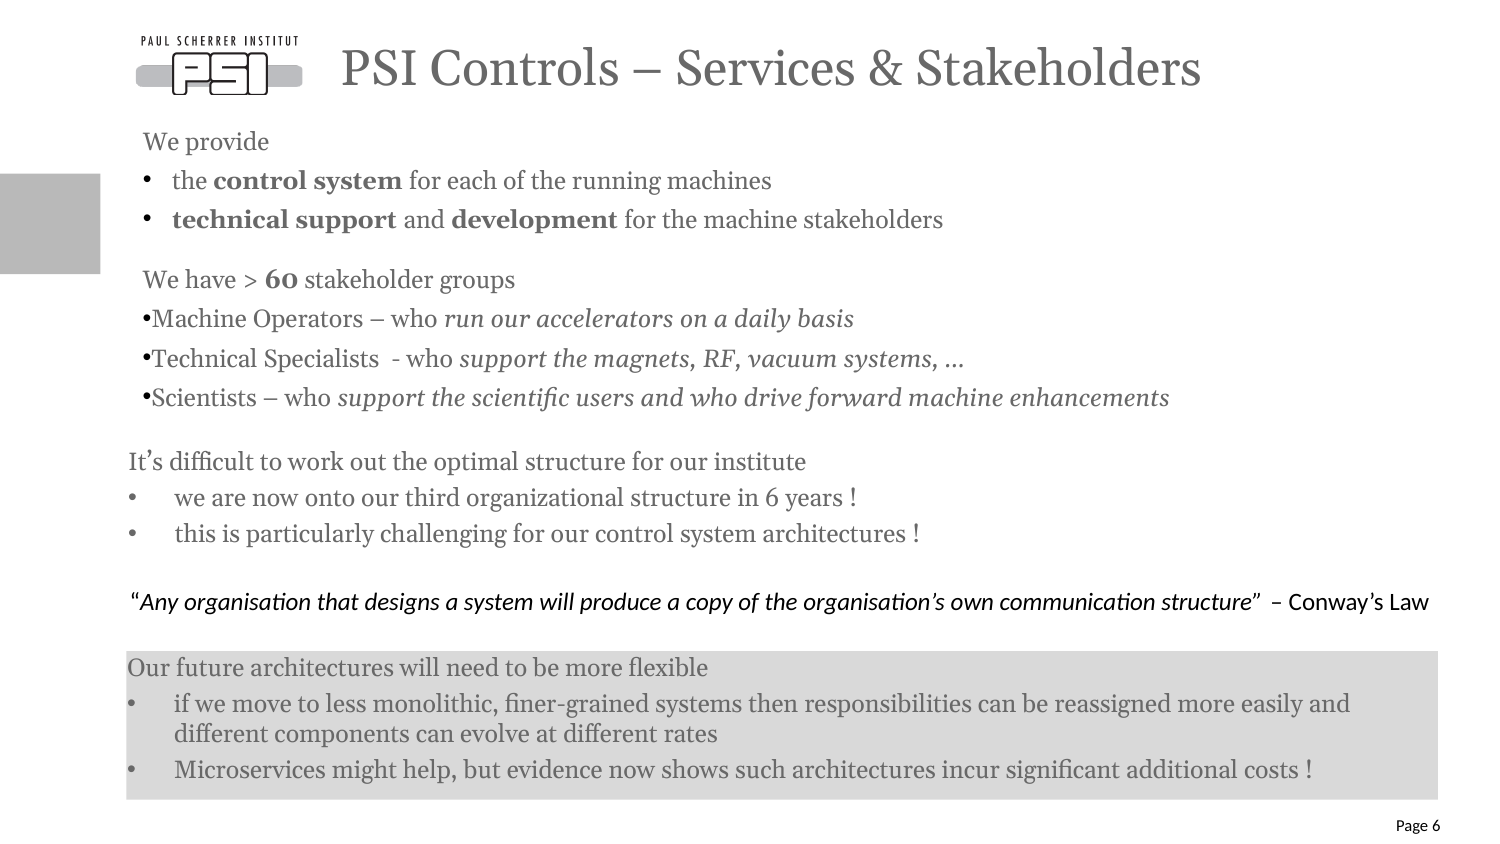

# PSI Controls – Services & Stakeholders
We provide
the control system for each of the running machines
technical support and development for the machine stakeholders

We have > 60 stakeholder groups
Machine Operators – who run our accelerators on a daily basis
Technical Specialists  - who support the magnets, RF, vacuum systems, …
Scientists – who support the scientific users and who drive forward machine enhancements
It’s difficult to work out the optimal structure for our institute
we are now onto our third organizational structure in 6 years !
this is particularly challenging for our control system architectures !
“Any organisation that designs a system will produce a copy of the organisation’s own communication structure” – Conway’s Law
Our future architectures will need to be more flexible
if we move to less monolithic, finer-grained systems then responsibilities can be reassigned more easily and different components can evolve at different rates
Microservices might help, but evidence now shows such architectures incur significant additional costs !
Page 6